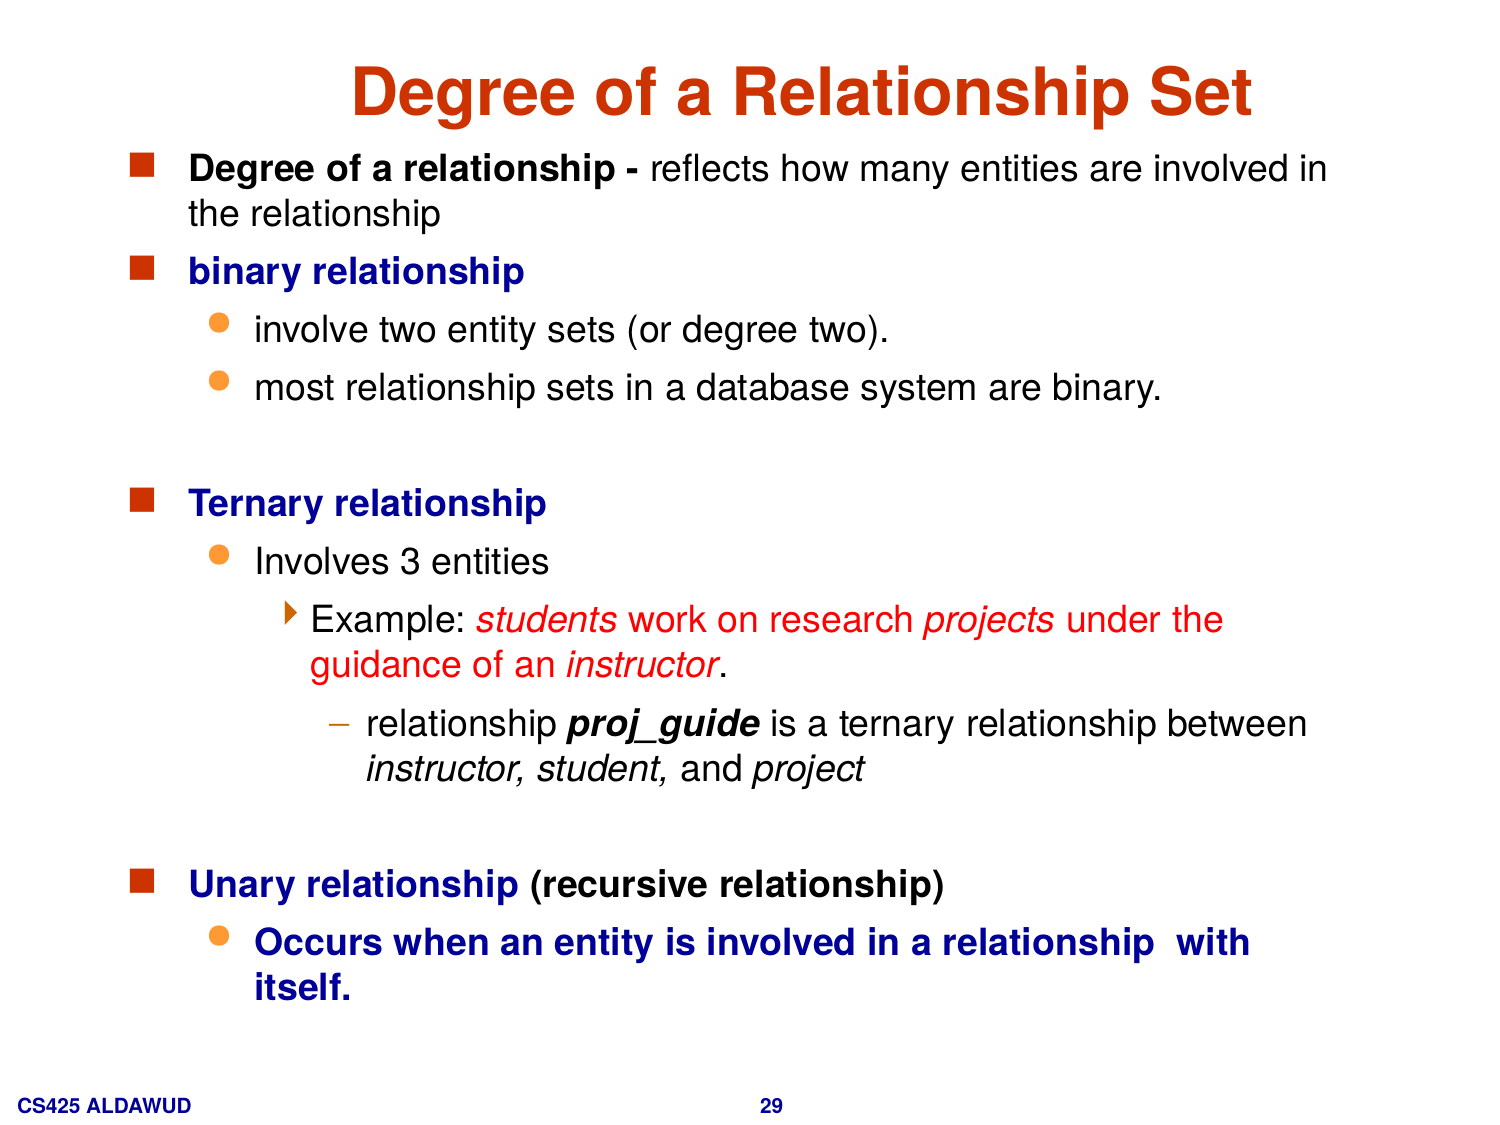

# Degree of a Relationship Set
Degree of a relationship - reflects how many entities are involved in the relationship
binary relationship
involve two entity sets (or degree two).
most relationship sets in a database system are binary.

Ternary relationship
Involves 3 entities
Example: students work on research projects under the guidance of an instructor.
relationship proj_guide is a ternary relationship between instructor, student, and project

Unary relationship (recursive relationship)
Occurs when an entity is involved in a relationship  with itself.